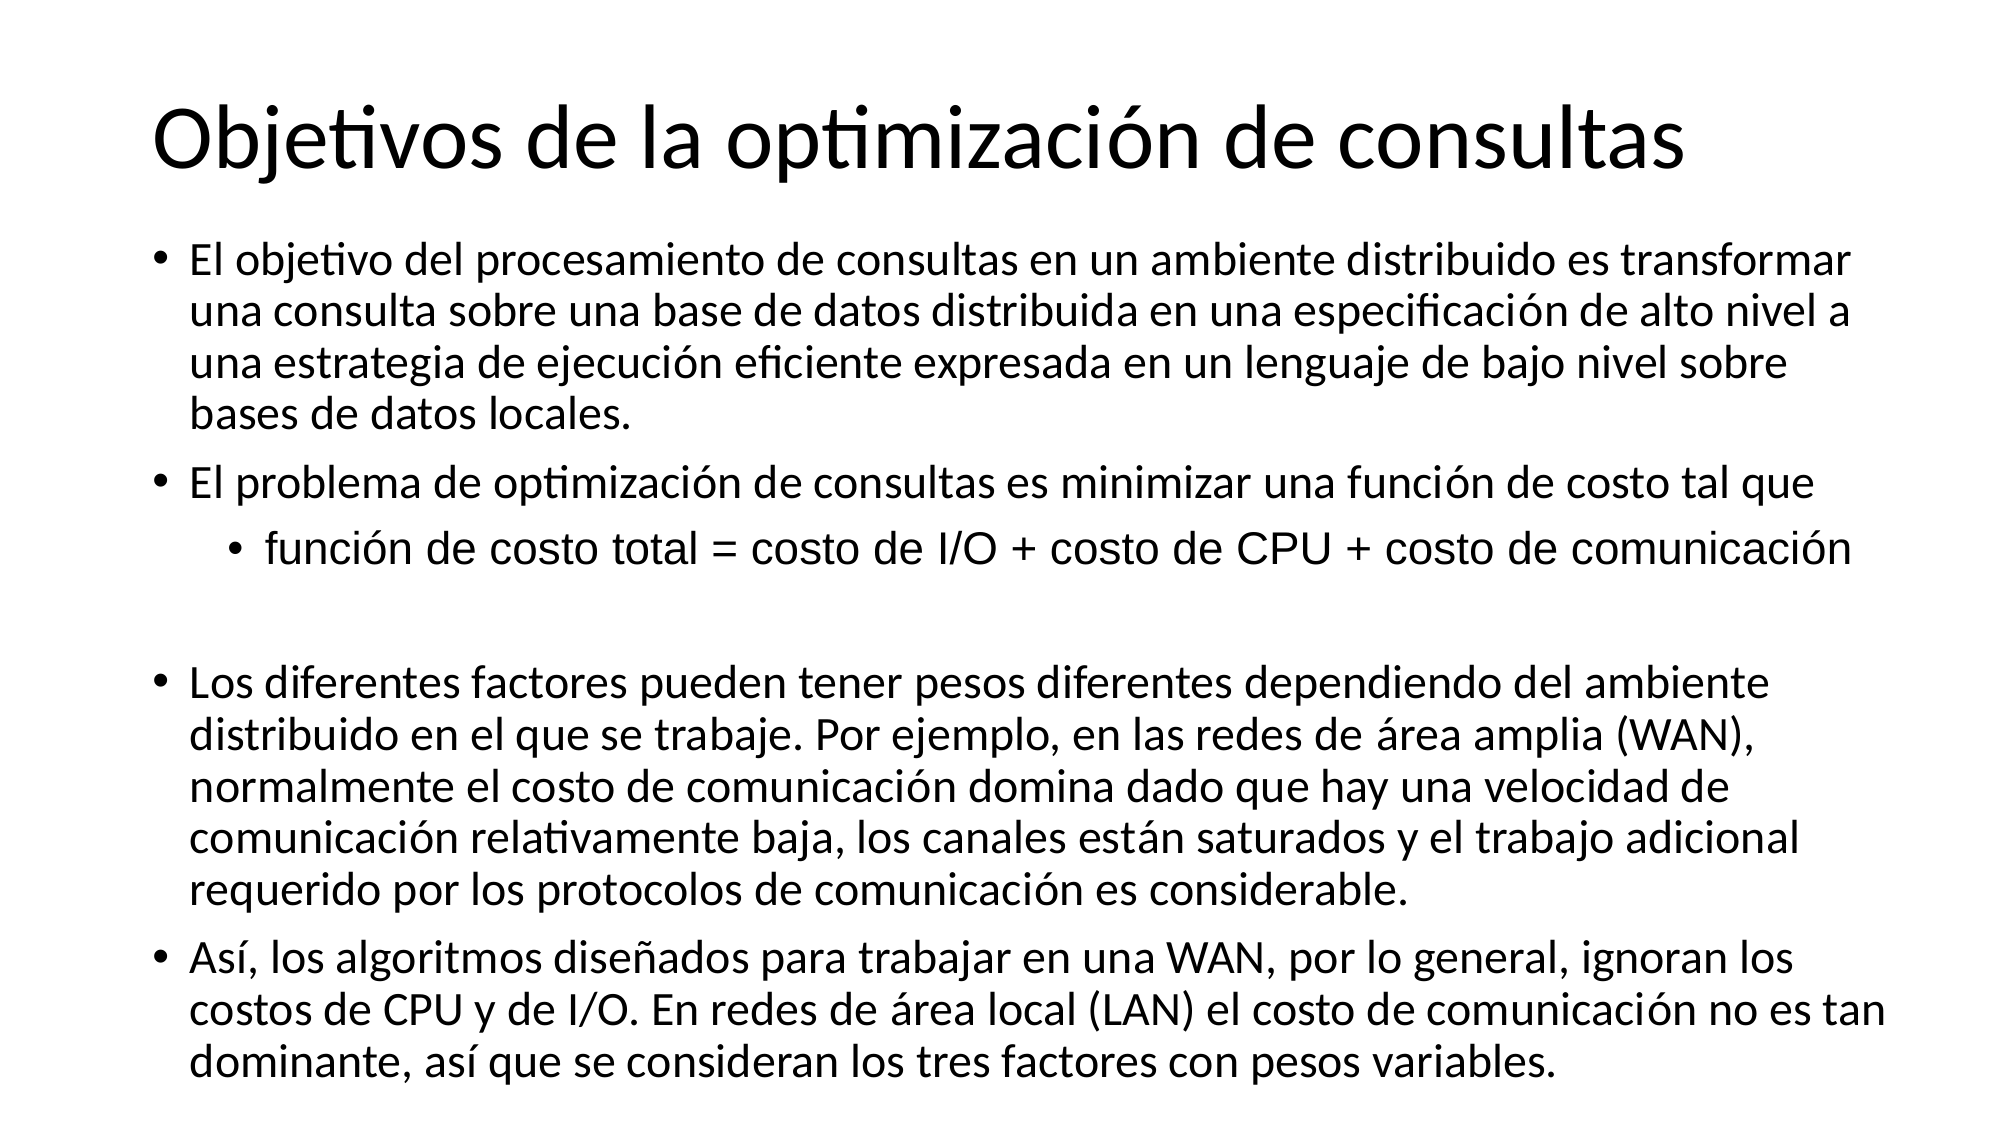

# Objetivos de la optimización de consultas
El objetivo del procesamiento de consultas en un ambiente distribuido es transformar una consulta sobre una base de datos distribuida en una especificación de alto nivel a una estrategia de ejecución eficiente expresada en un lenguaje de bajo nivel sobre bases de datos locales.
El problema de optimización de consultas es minimizar una función de costo tal que
función de costo total = costo de I/O + costo de CPU + costo de comunicación

Los diferentes factores pueden tener pesos diferentes dependiendo del ambiente distribuido en el que se trabaje. Por ejemplo, en las redes de área amplia (WAN), normalmente el costo de comunicación domina dado que hay una velocidad de comunicación relativamente baja, los canales están saturados y el trabajo adicional requerido por los protocolos de comunicación es considerable.
Así, los algoritmos diseñados para trabajar en una WAN, por lo general, ignoran los costos de CPU y de I/O. En redes de área local (LAN) el costo de comunicación no es tan dominante, así que se consideran los tres factores con pesos variables.